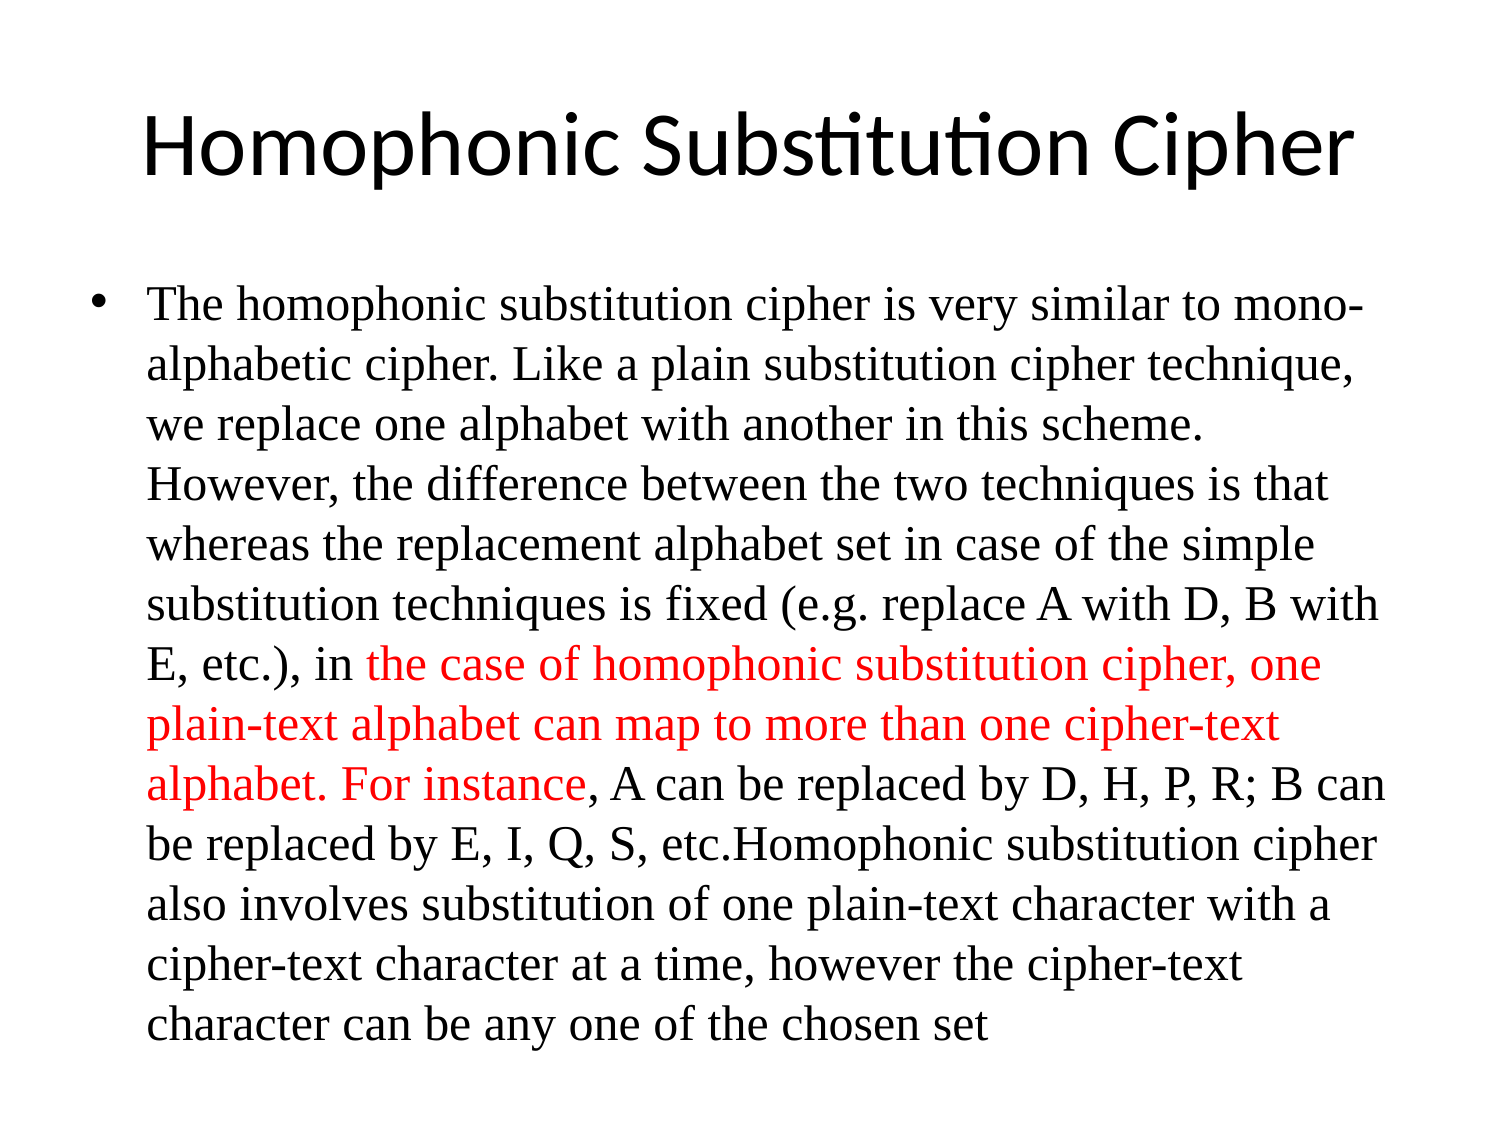

# Homophonic Substitution Cipher
The homophonic substitution cipher is very similar to mono-alphabetic cipher. Like a plain substitution cipher technique, we replace one alphabet with another in this scheme. However, the difference between the two techniques is that whereas the replacement alphabet set in case of the simple substitution techniques is fixed (e.g. replace A with D, B with E, etc.), in the case of homophonic substitution cipher, one plain-text alphabet can map to more than one cipher-text alphabet. For instance, A can be replaced by D, H, P, R; B can be replaced by E, I, Q, S, etc.Homophonic substitution cipher also involves substitution of one plain-text character with a cipher-text character at a time, however the cipher-text character can be any one of the chosen set